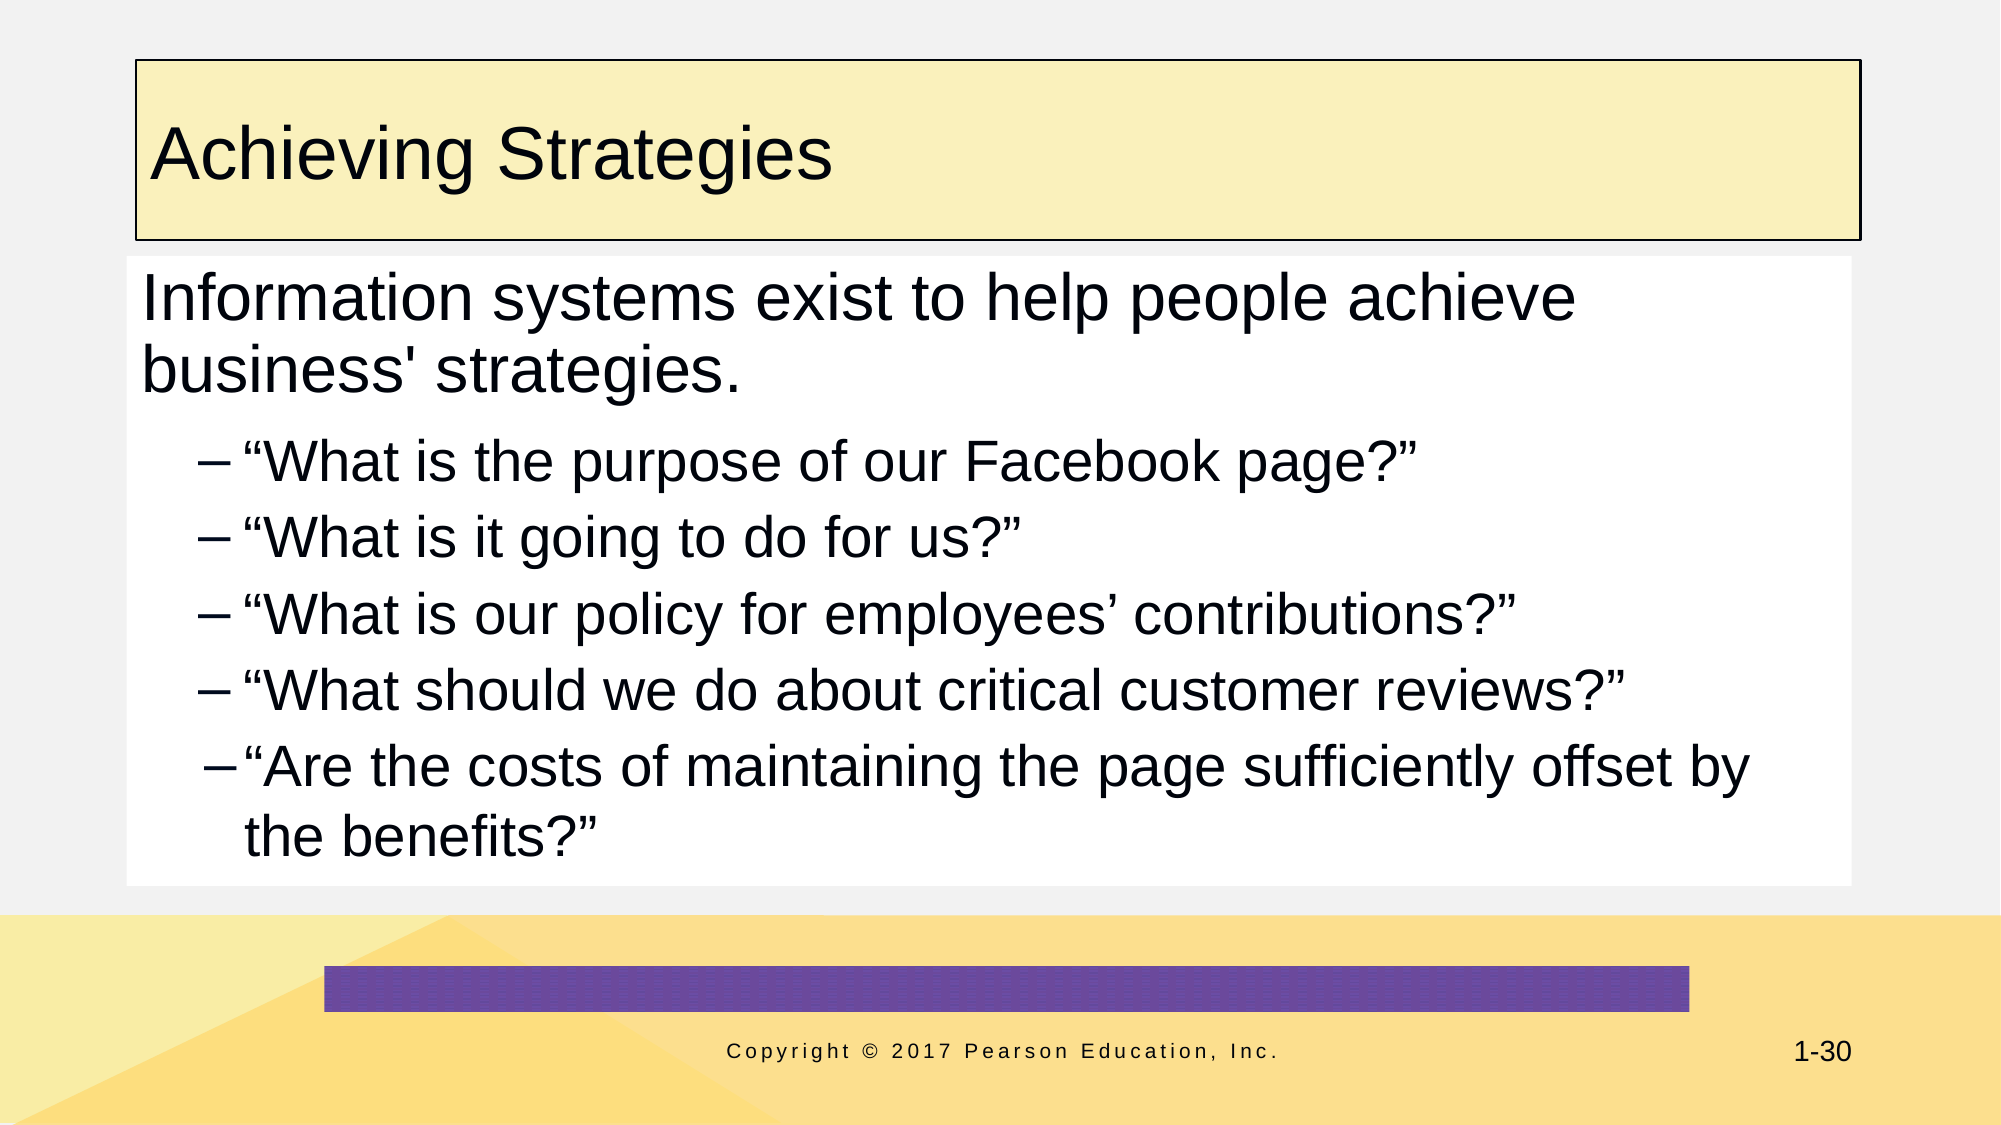

# Achieving Strategies
Information systems exist to help people achieve business' strategies.
“What is the purpose of our Facebook page?”
“What is it going to do for us?”
“What is our policy for employees’ contributions?”
“What should we do about critical customer reviews?”
“Are the costs of maintaining the page sufficiently offset by the benefits?”

Copyright © 2017 Pearson Education, Inc.